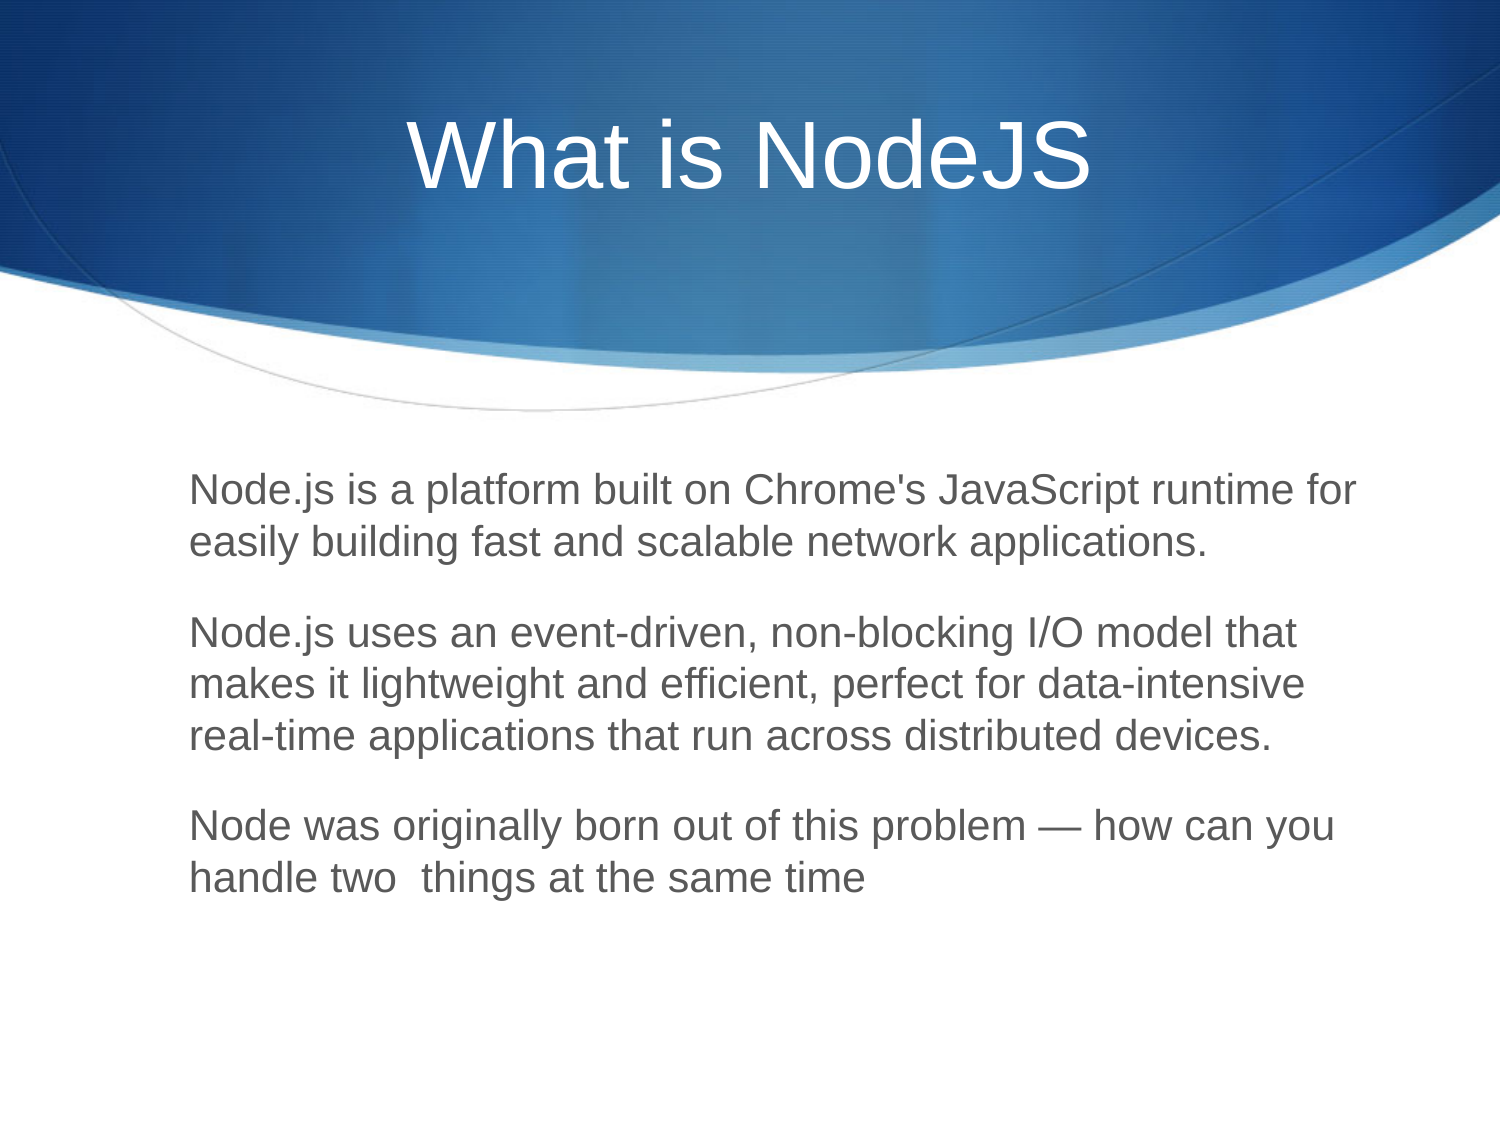

What is NodeJS
Node.js is a platform built on Chrome's JavaScript runtime for easily building fast and scalable network applications.
Node.js uses an event-driven, non-blocking I/O model that makes it lightweight and efficient, perfect for data-intensive real-time applications that run across distributed devices.
Node was originally born out of this problem — how can you handle two  things at the same time